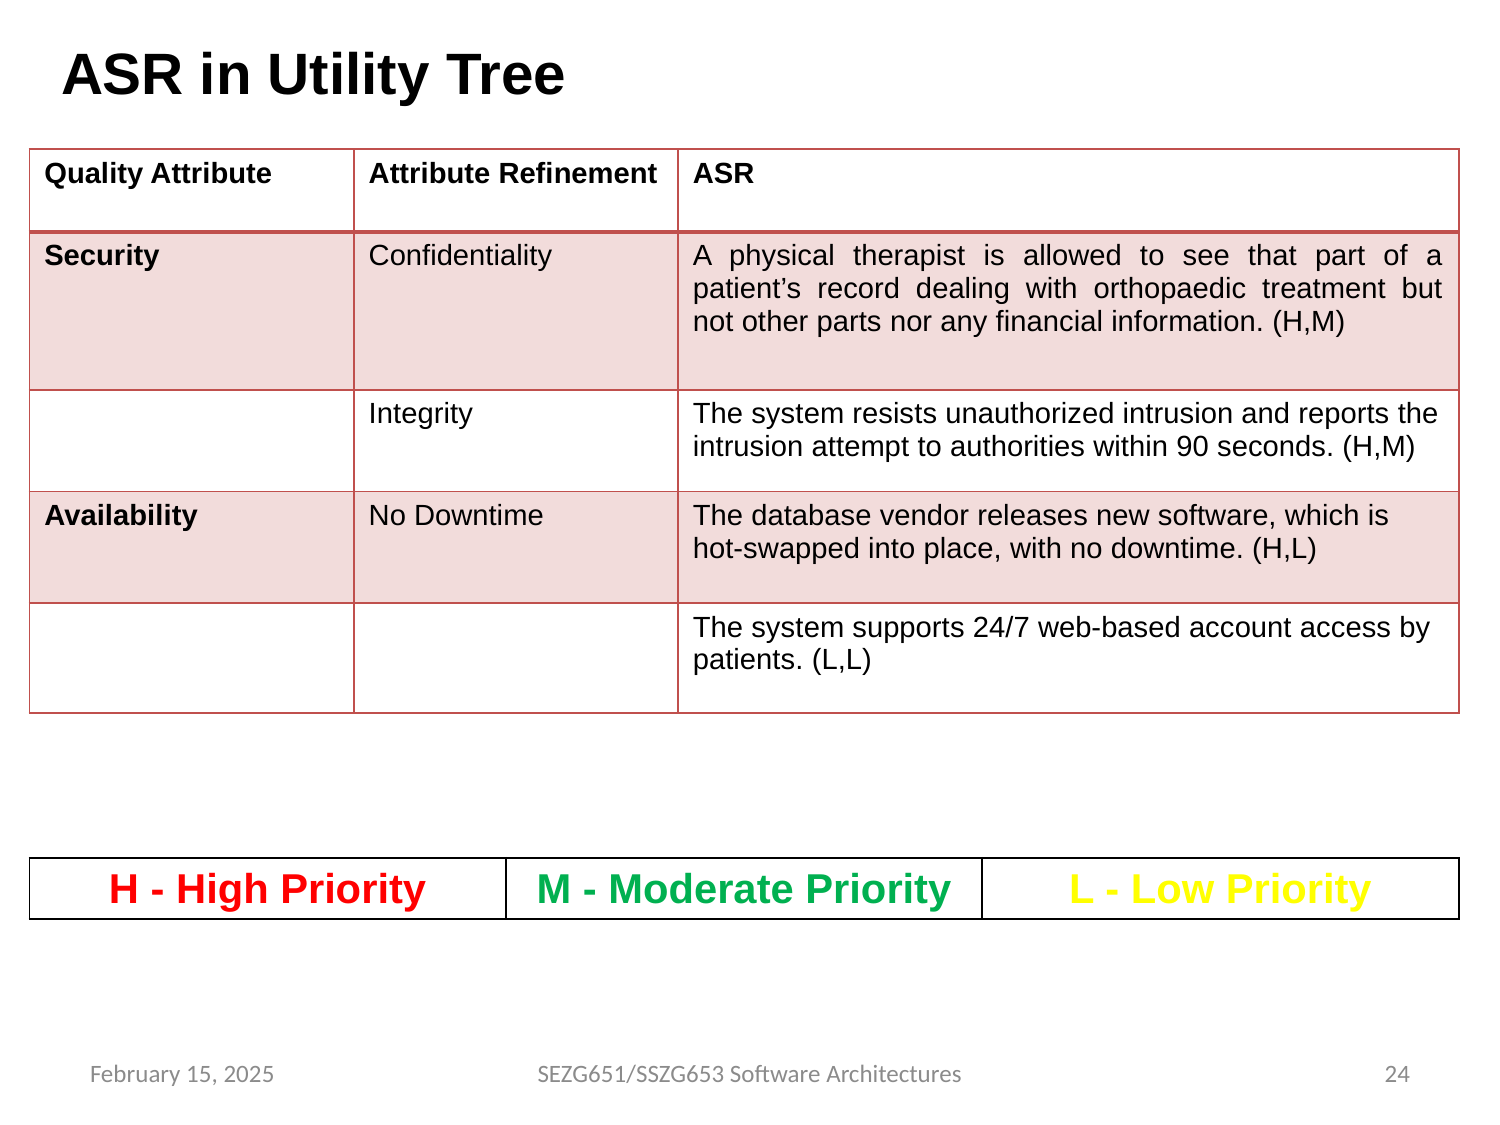

ASR in Utility Tree
| Quality Attribute | Attribute Refinement | ASR |
| --- | --- | --- |
| Security | Confidentiality | A physical therapist is allowed to see that part of a patient’s record dealing with orthopaedic treatment but not other parts nor any financial information. (H,M) |
|  | Integrity | The system resists unauthorized intrusion and reports the intrusion attempt to authorities within 90 seconds. (H,M) |
| Availability | No Downtime | The database vendor releases new software, which is hot-swapped into place, with no downtime. (H,L) |
|  |  | The system supports 24/7 web-based account access by patients. (L,L) |
| H - High Priority | M - Moderate Priority | L - Low Priority |
| --- | --- | --- |
February 15, 2025
SEZG651/SSZG653 Software Architectures
24